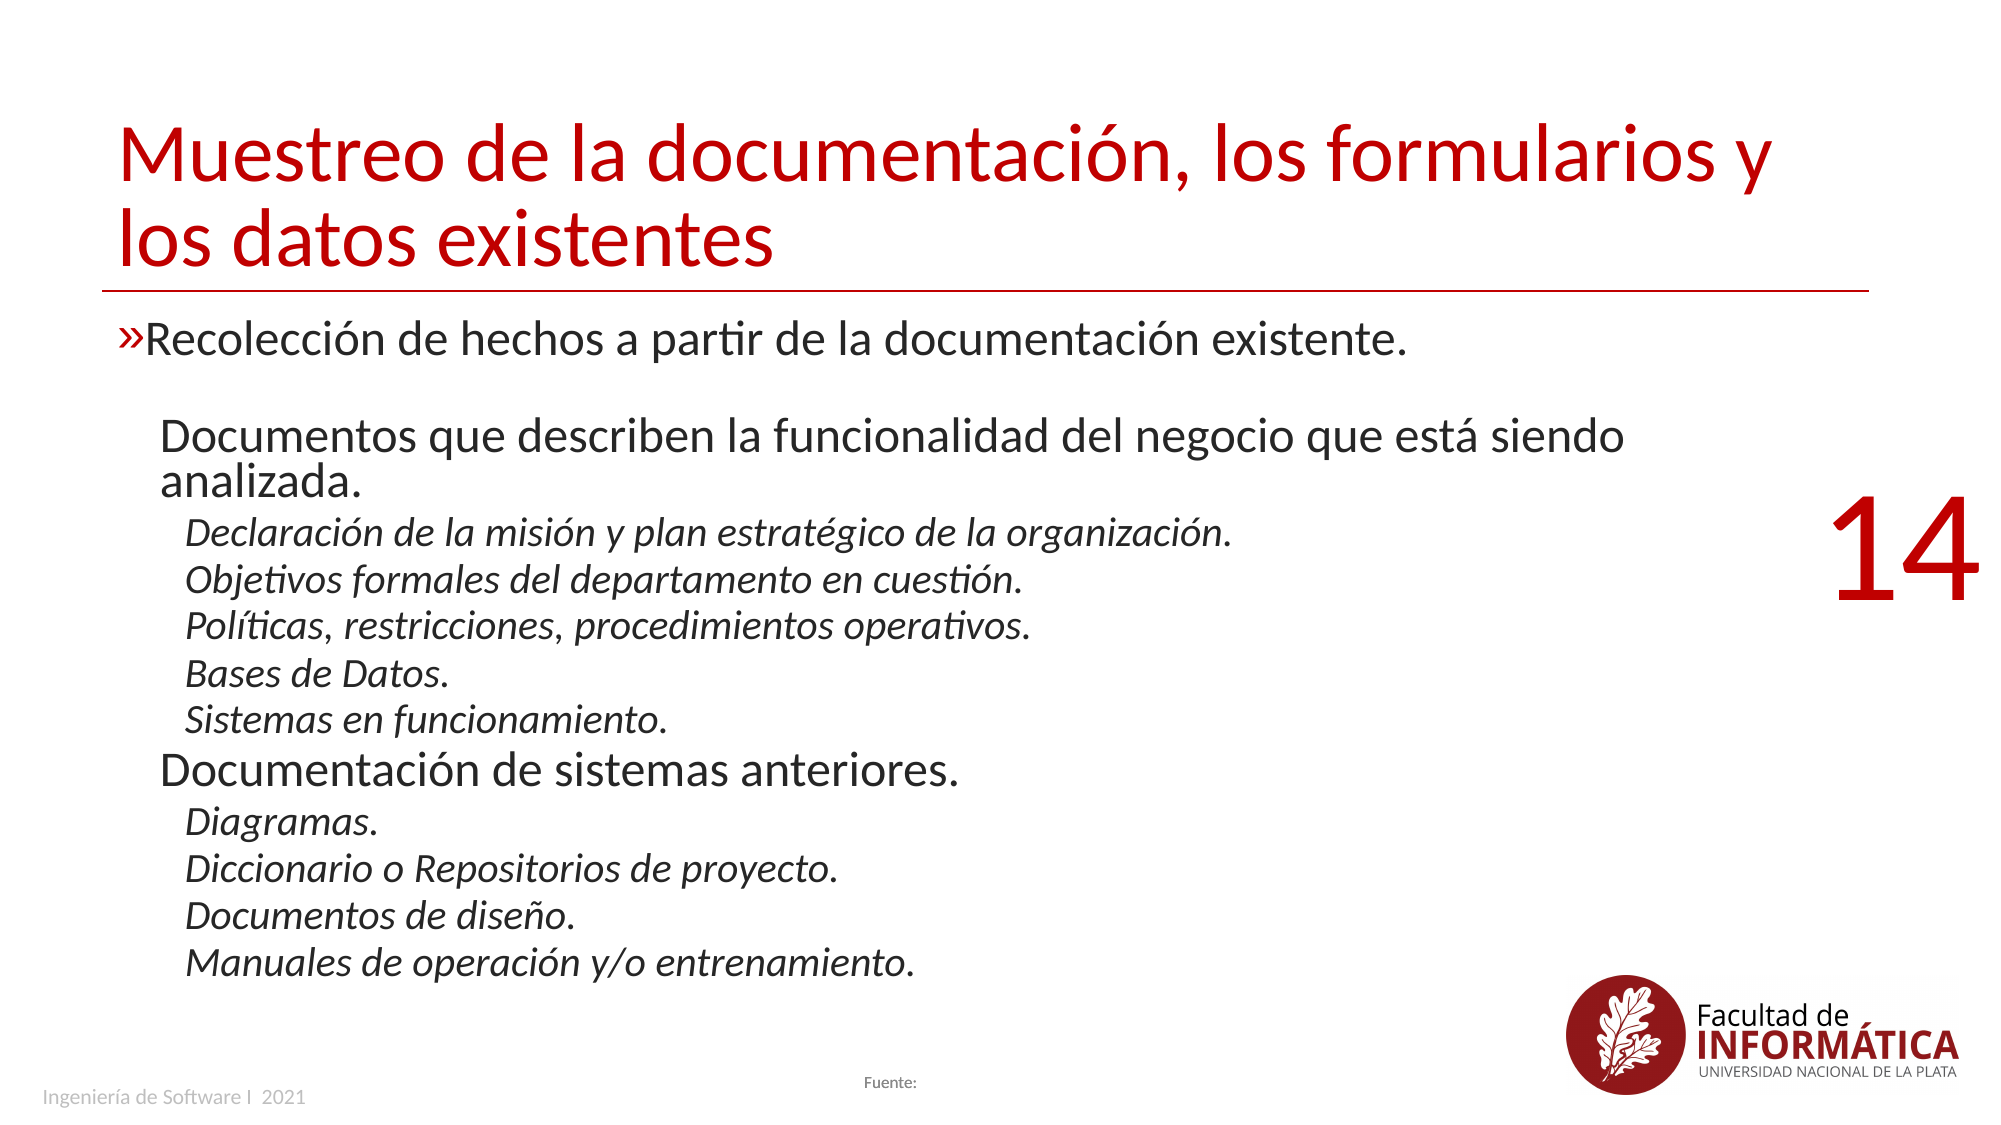

Ingeniería de Software I  2013
# Muestreo de la documentación, los formularios y los datos existentes
Recolección de hechos a partir de la documentación existente.

Documentos que describen la funcionalidad del negocio que está siendo analizada.
Declaración de la misión y plan estratégico de la organización.
Objetivos formales del departamento en cuestión.
Políticas, restricciones, procedimientos operativos.
Bases de Datos.
Sistemas en funcionamiento.
Documentación de sistemas anteriores.
Diagramas.
Diccionario o Repositorios de proyecto.
Documentos de diseño.
Manuales de operación y/o entrenamiento.

14
Ingeniería de Software I  2021